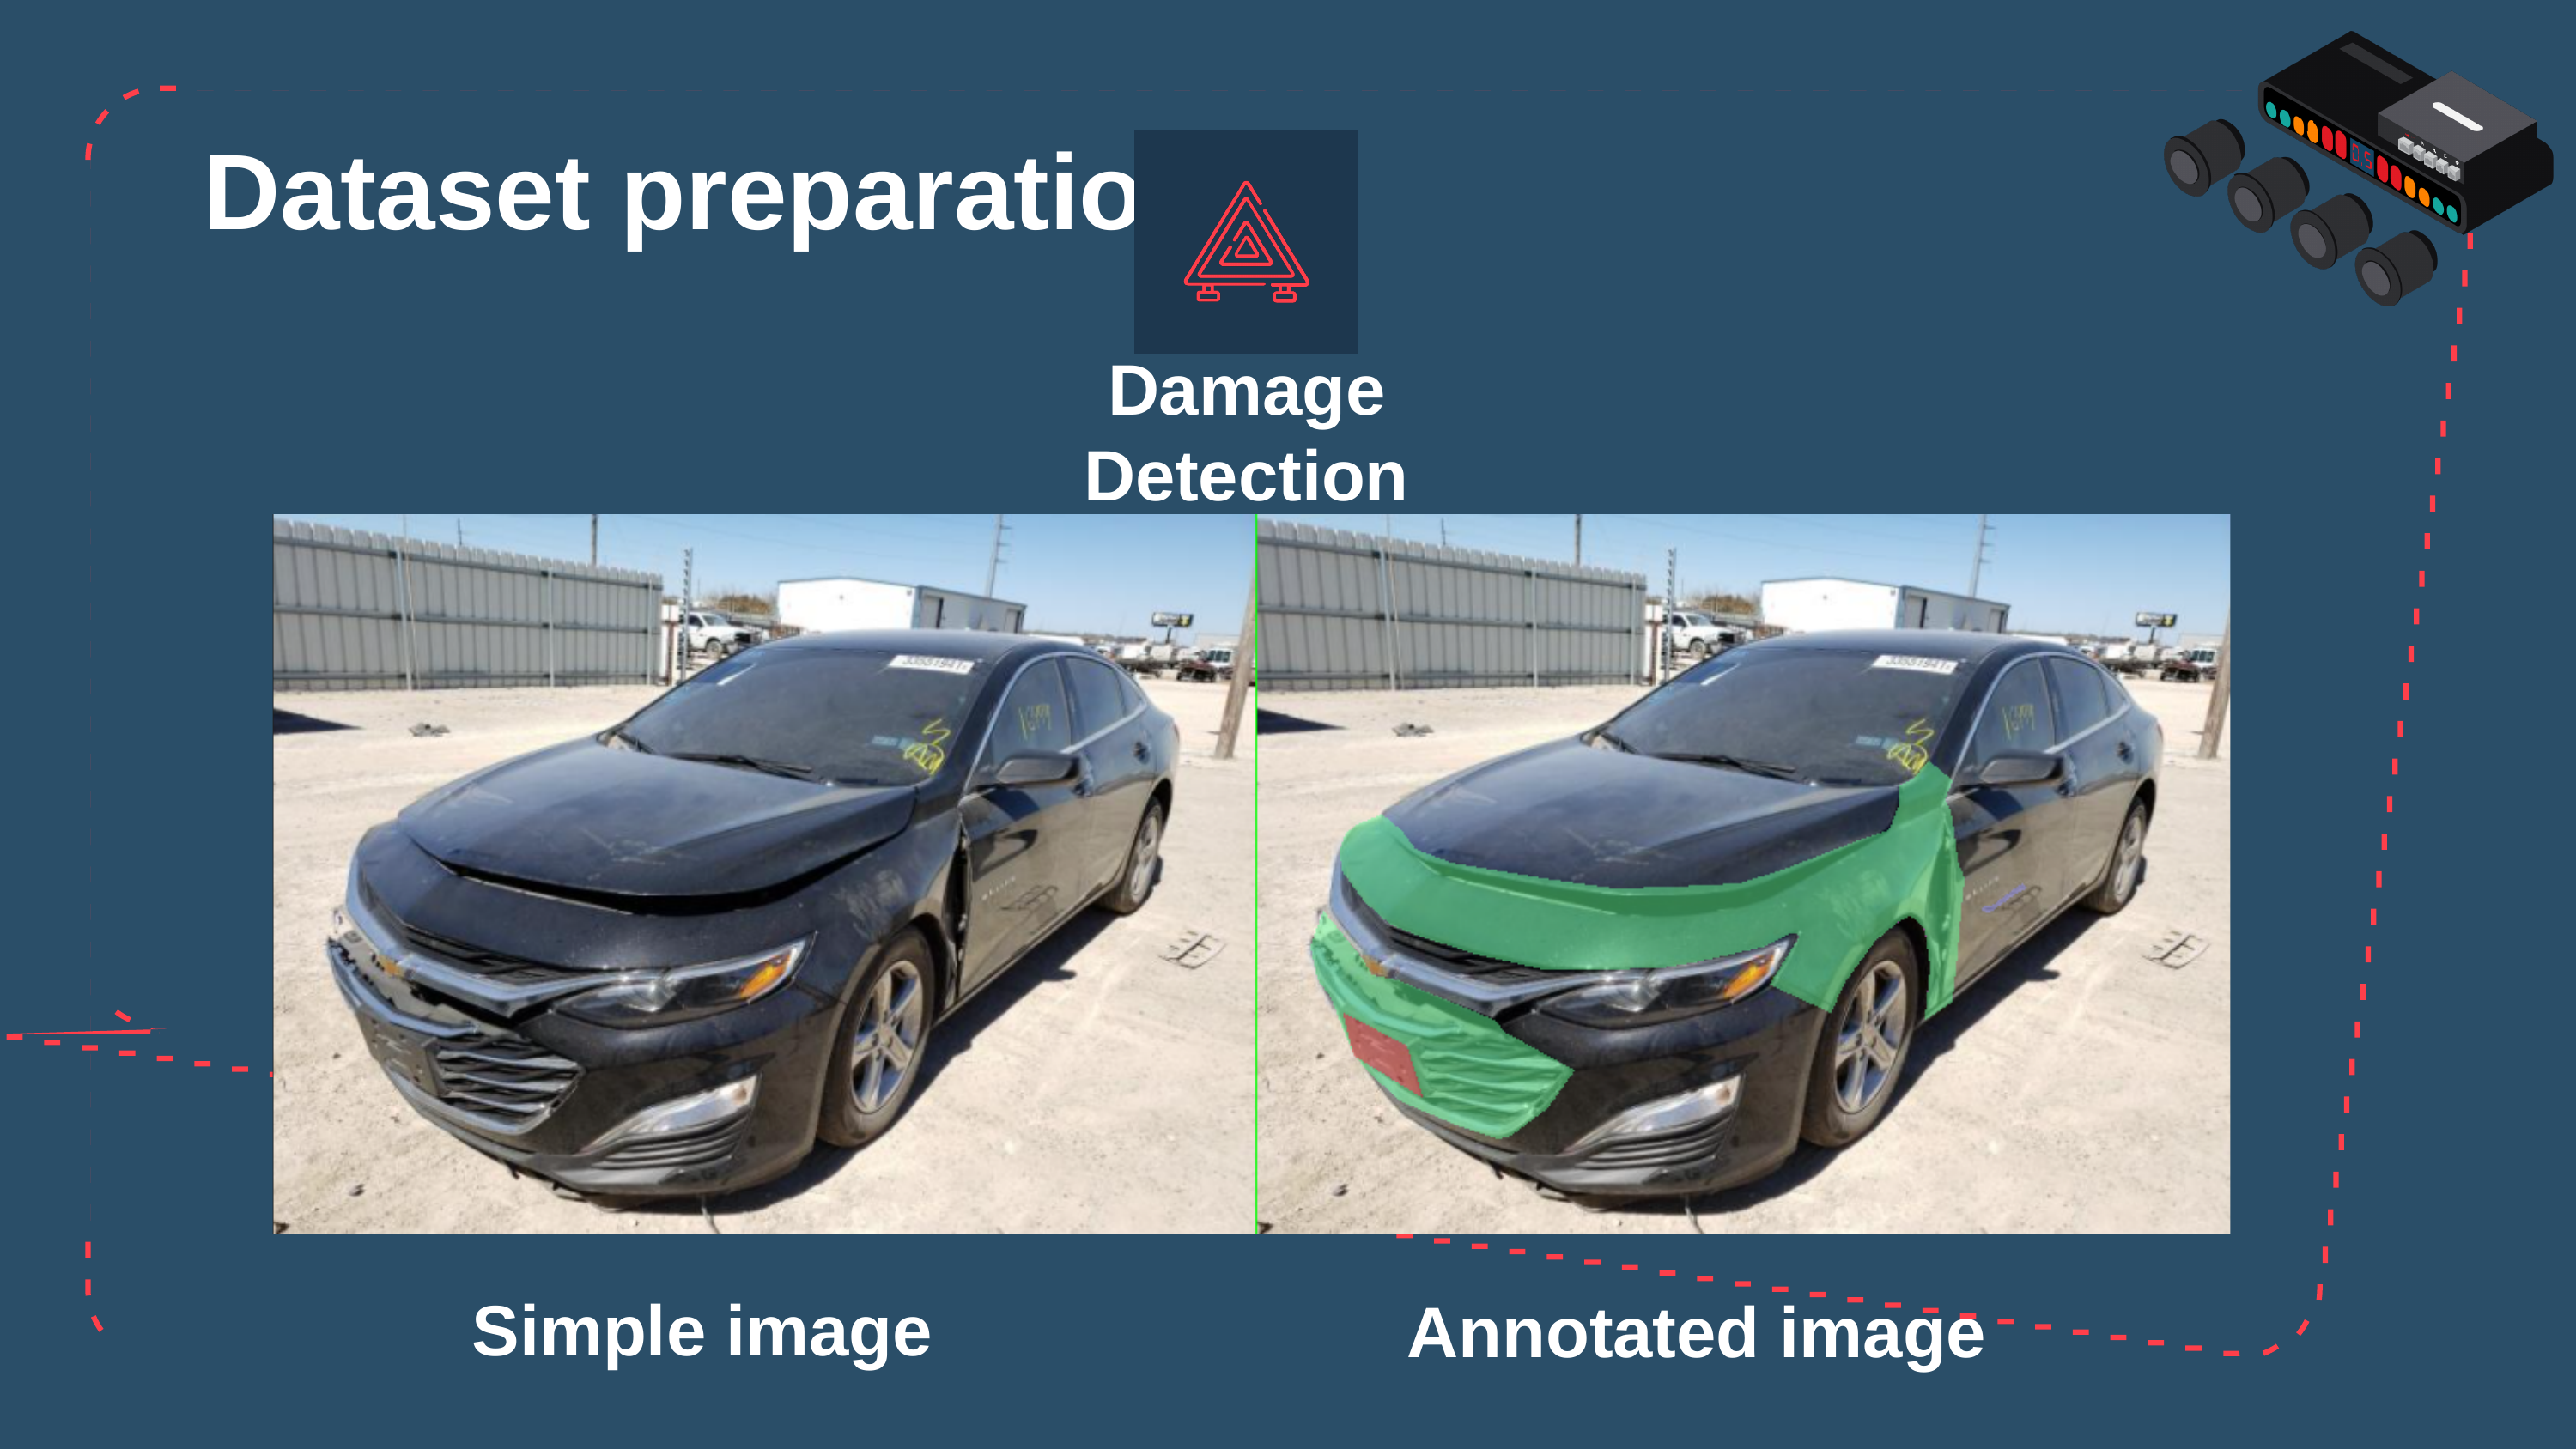

Dataset preparation:

Damage Detection

Simple image

Annotated image